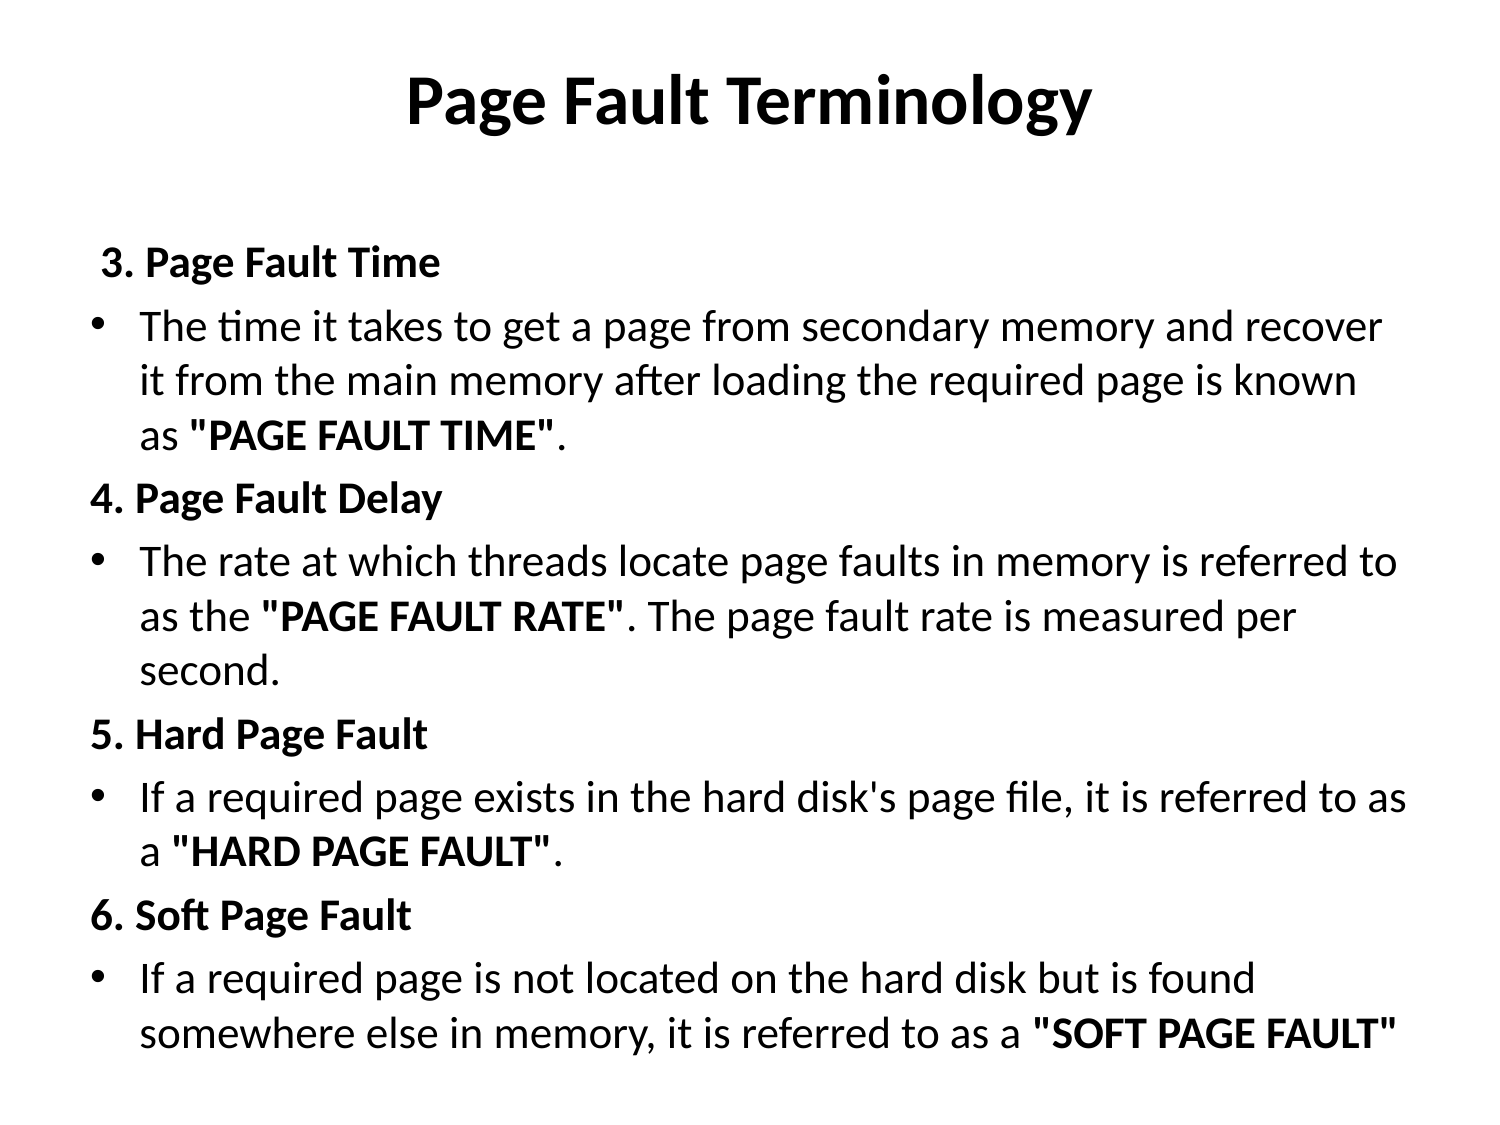

# Page Fault Terminology
 3. Page Fault Time
The time it takes to get a page from secondary memory and recover it from the main memory after loading the required page is known as "PAGE FAULT TIME".
4. Page Fault Delay
The rate at which threads locate page faults in memory is referred to as the "PAGE FAULT RATE". The page fault rate is measured per second.
5. Hard Page Fault
If a required page exists in the hard disk's page file, it is referred to as a "HARD PAGE FAULT".
6. Soft Page Fault
If a required page is not located on the hard disk but is found somewhere else in memory, it is referred to as a "SOFT PAGE FAULT"